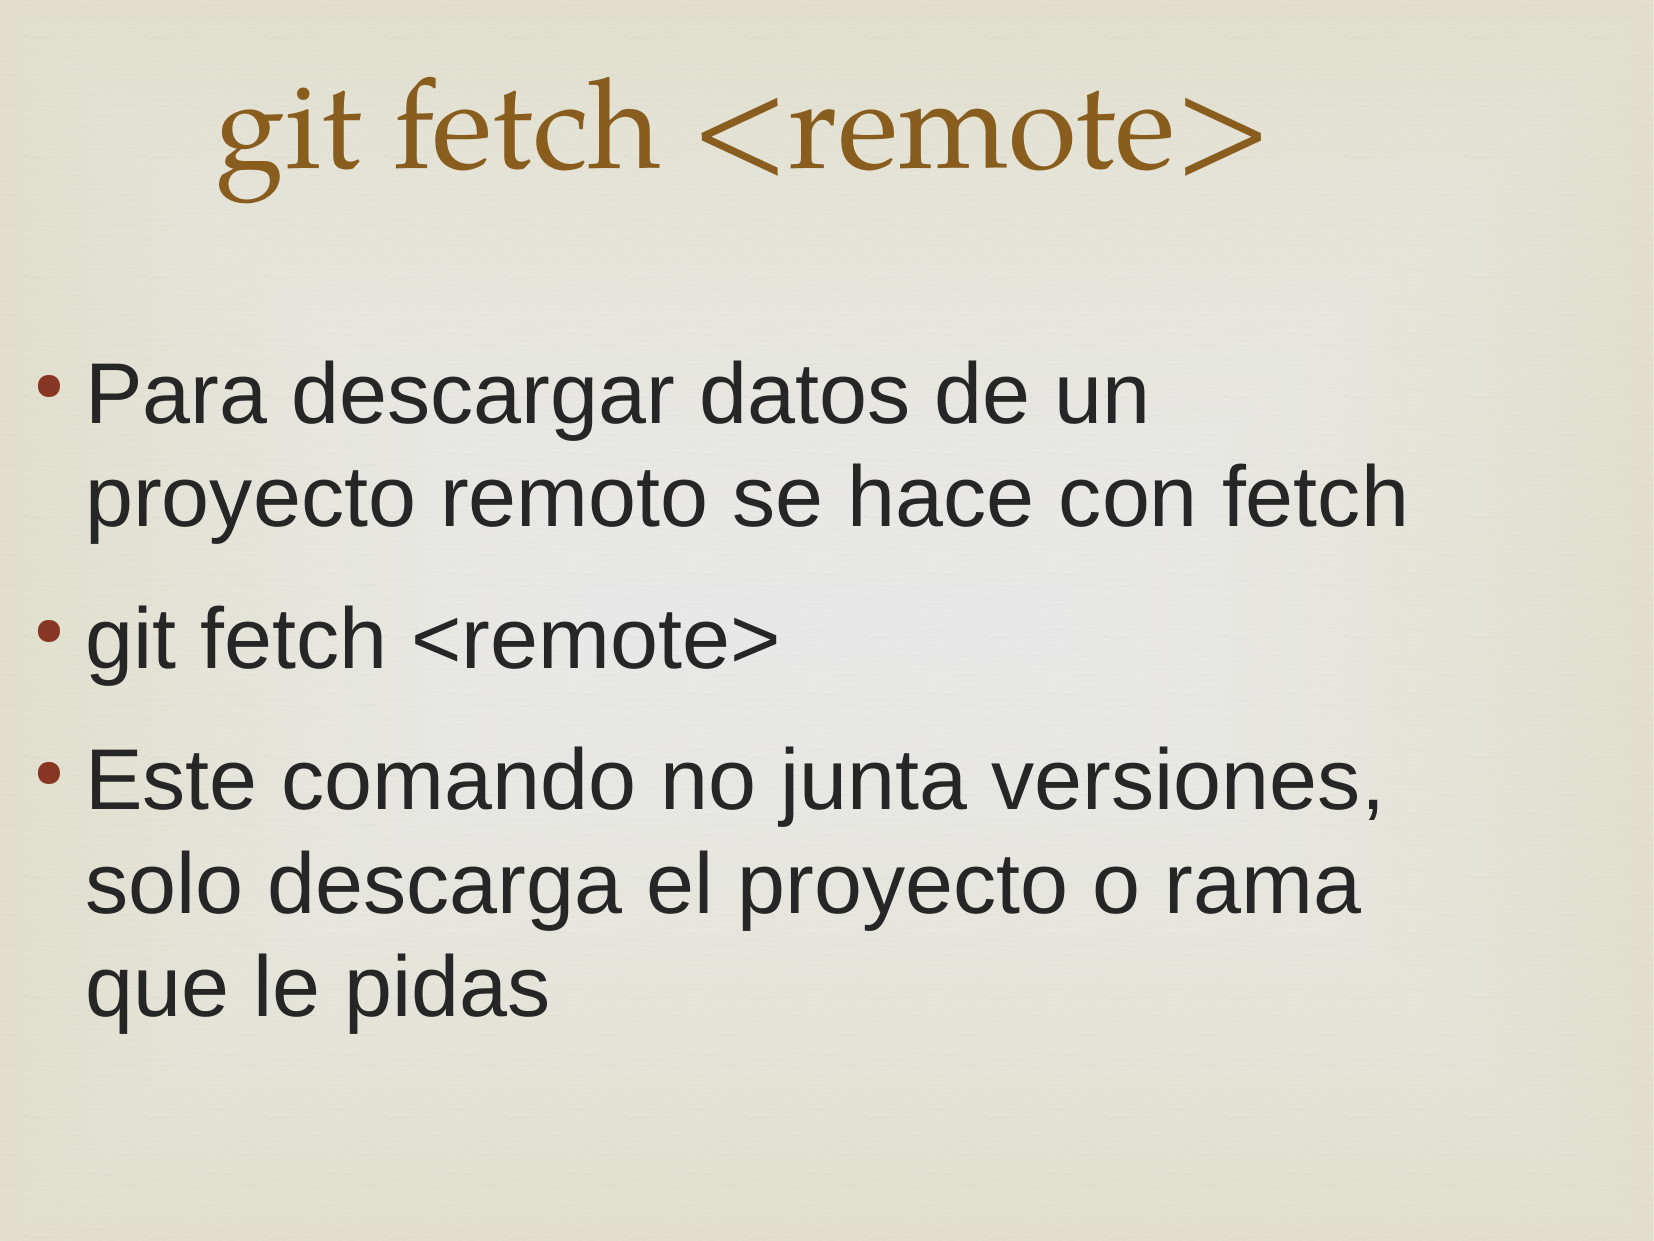

git fetch <remote>
Para descargar datos de un proyecto remoto se hace con fetch
git fetch <remote>
Este comando no junta versiones, solo descarga el proyecto o rama que le pidas